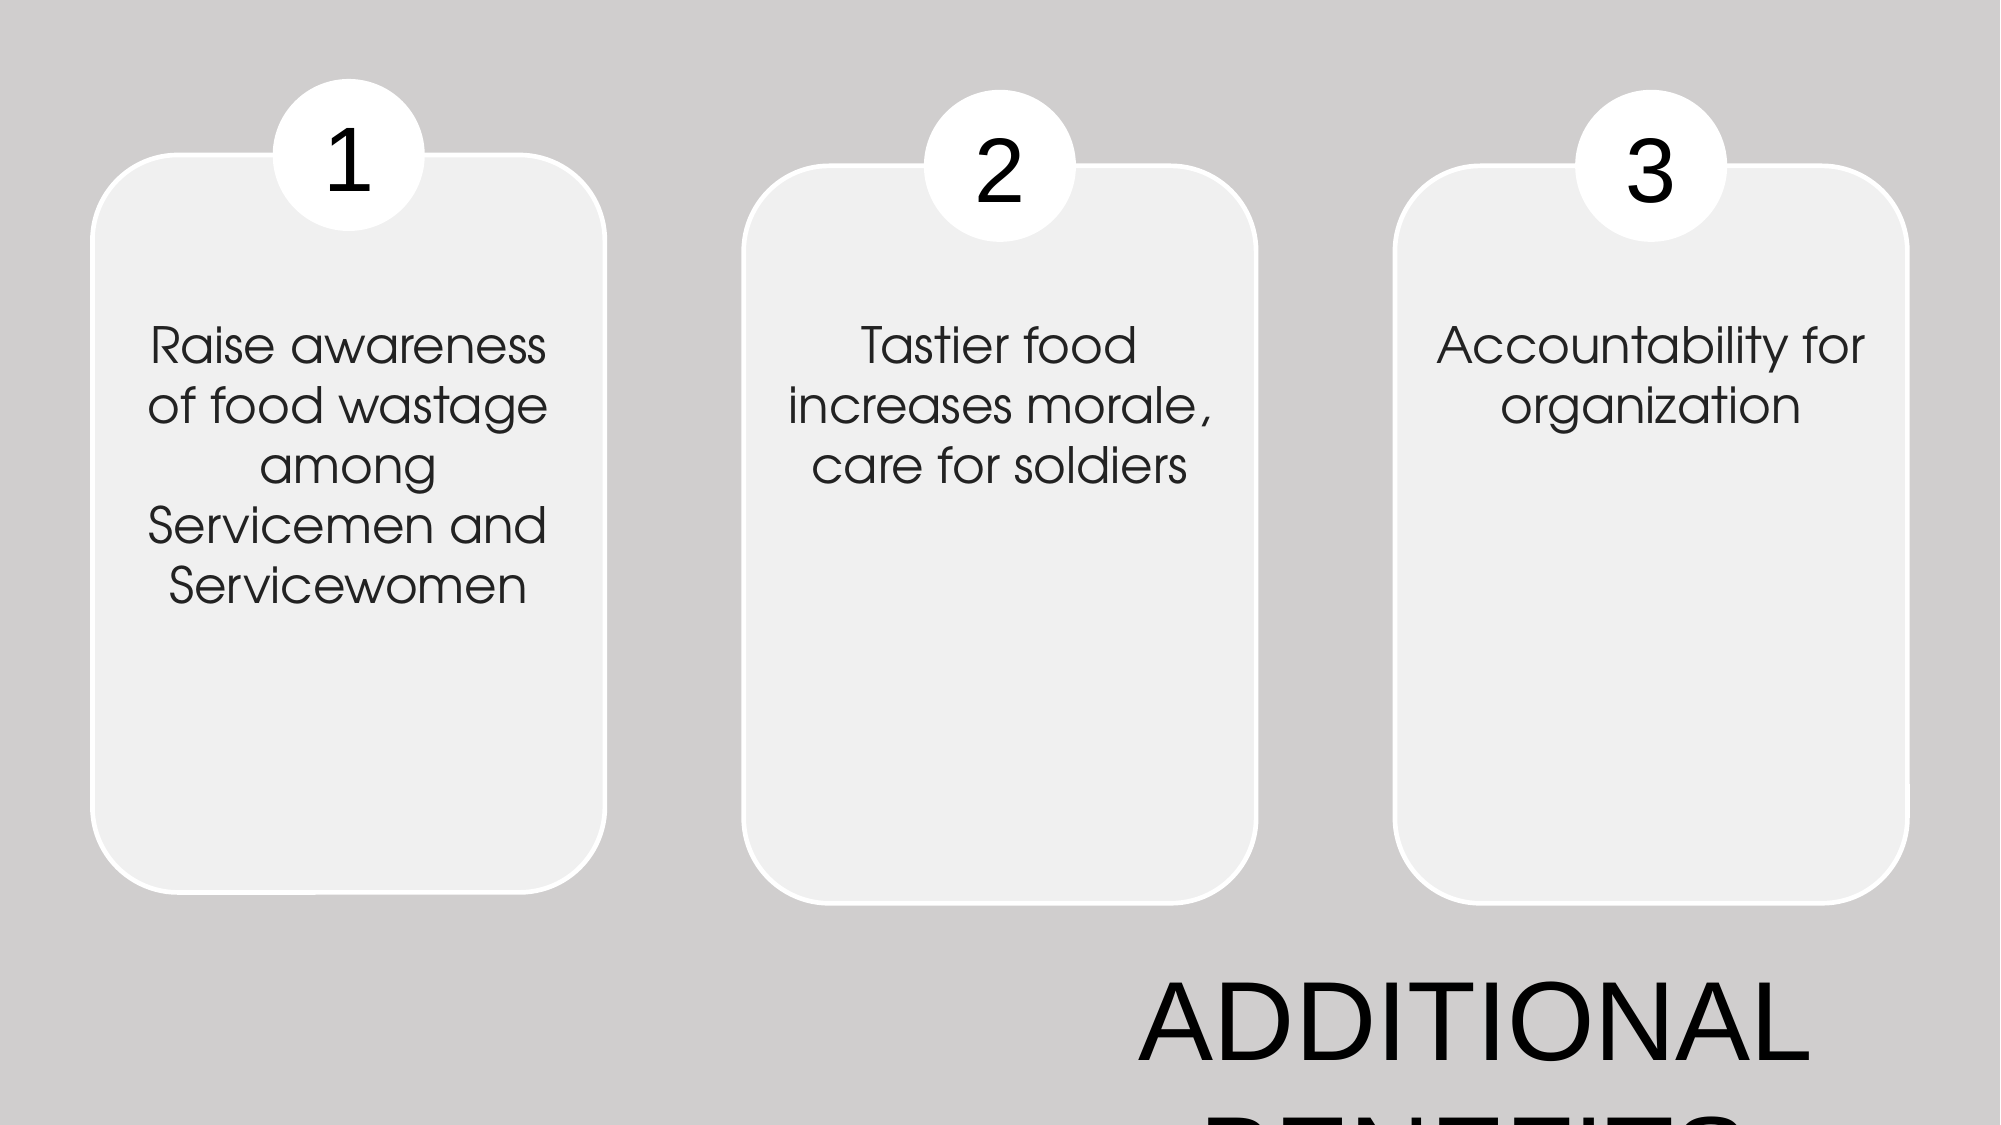

1
2
3

Accountability for organization
Raise awareness of food wastage among Servicemen and Servicewomen
Tastier food increases morale, care for soldiers
ADDITIONAL BENEFITS